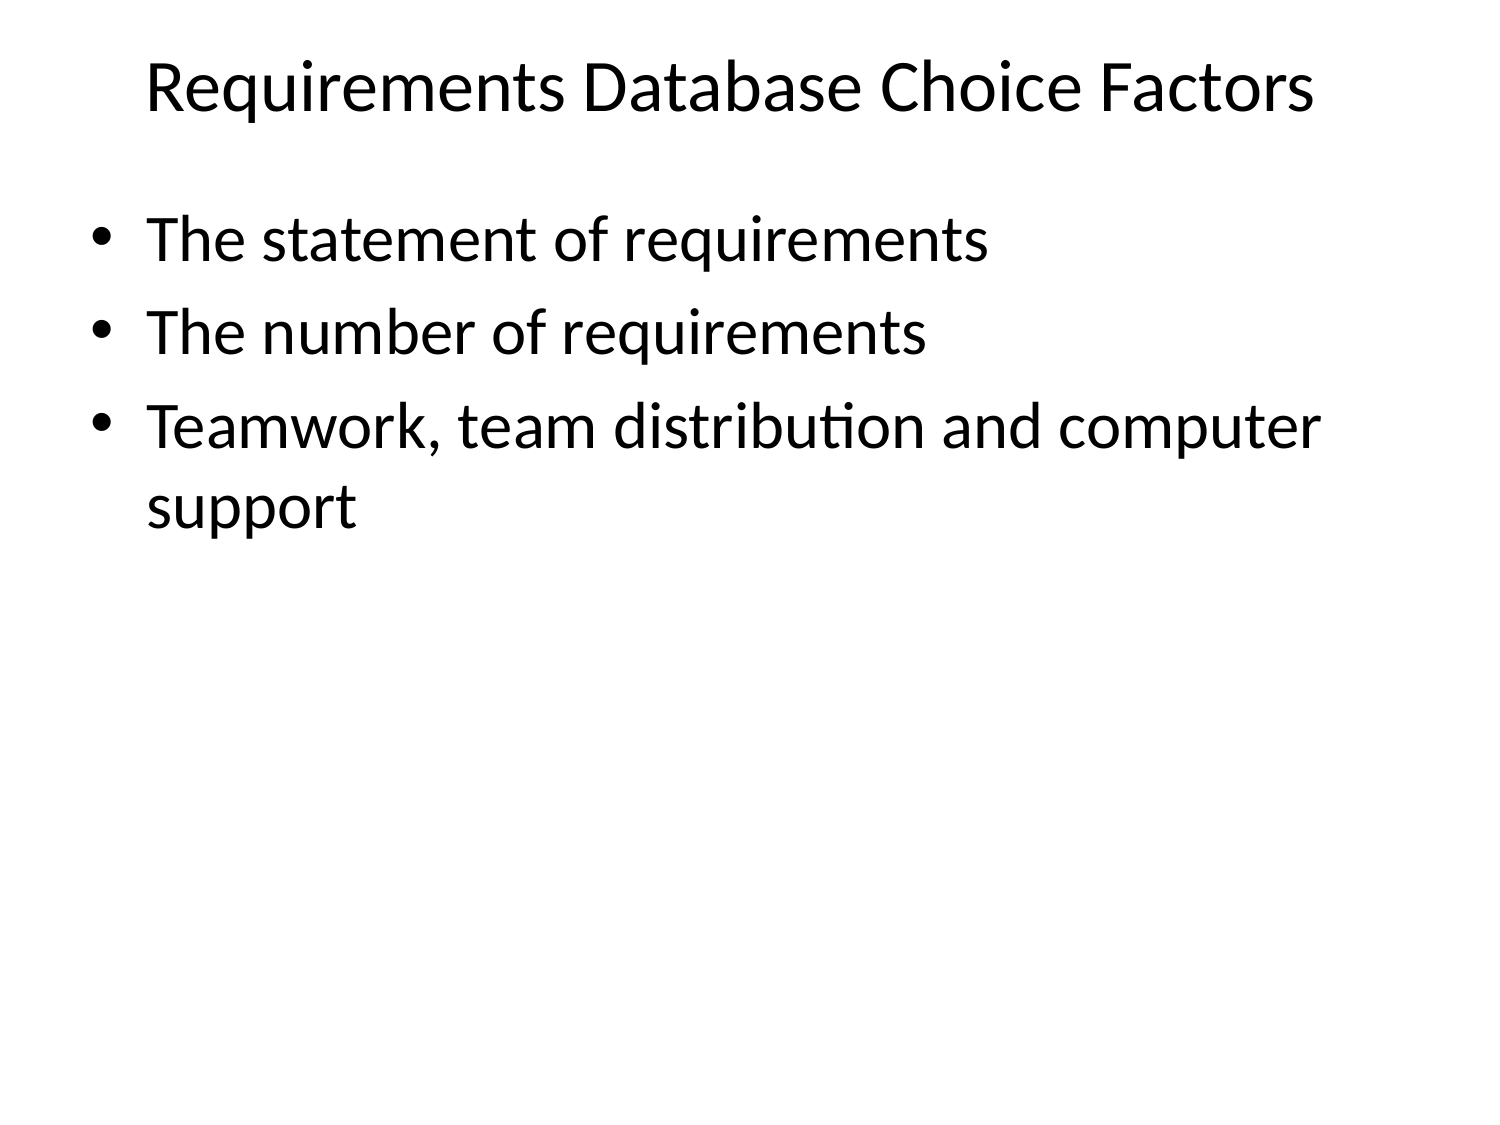

# Requirements Database Choice Factors
The statement of requirements
The number of requirements
Teamwork, team distribution and computer support